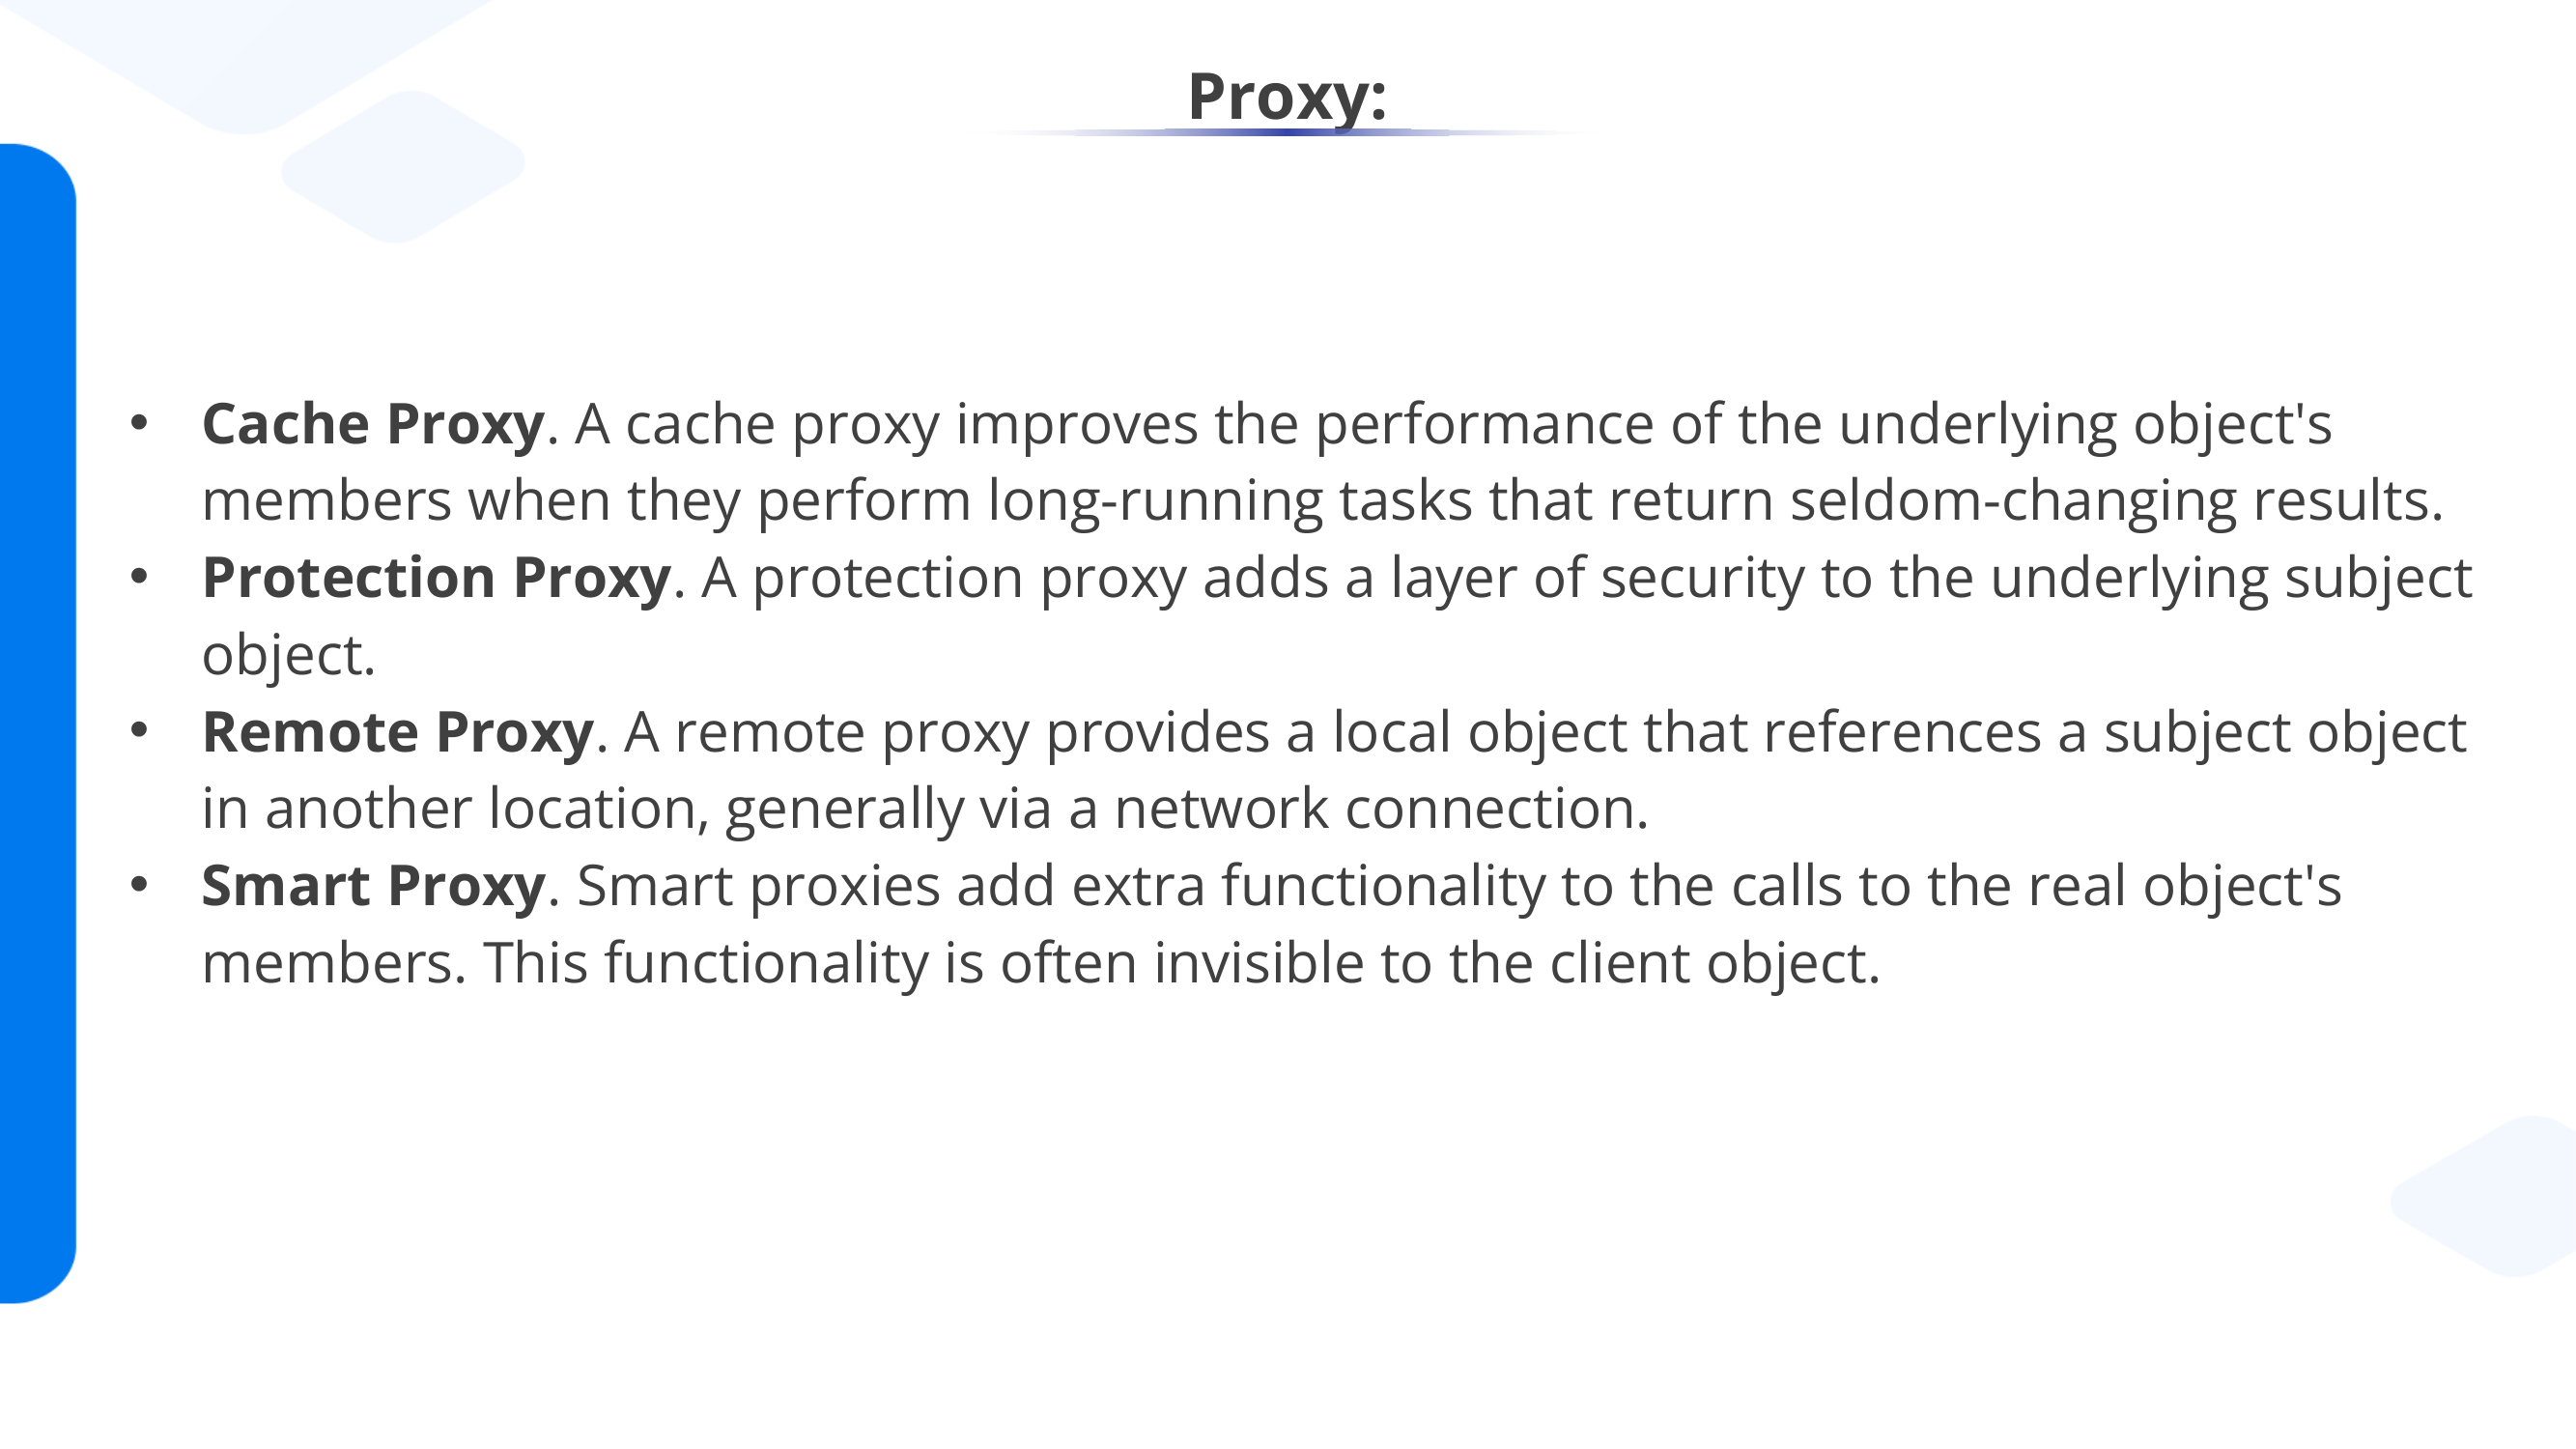

# Proxy:

Cache Proxy. A cache proxy improves the performance of the underlying object's members when they perform long-running tasks that return seldom-changing results.
Protection Proxy. A protection proxy adds a layer of security to the underlying subject object.
Remote Proxy. A remote proxy provides a local object that references a subject object in another location, generally via a network connection.
Smart Proxy. Smart proxies add extra functionality to the calls to the real object's members. This functionality is often invisible to the client object.